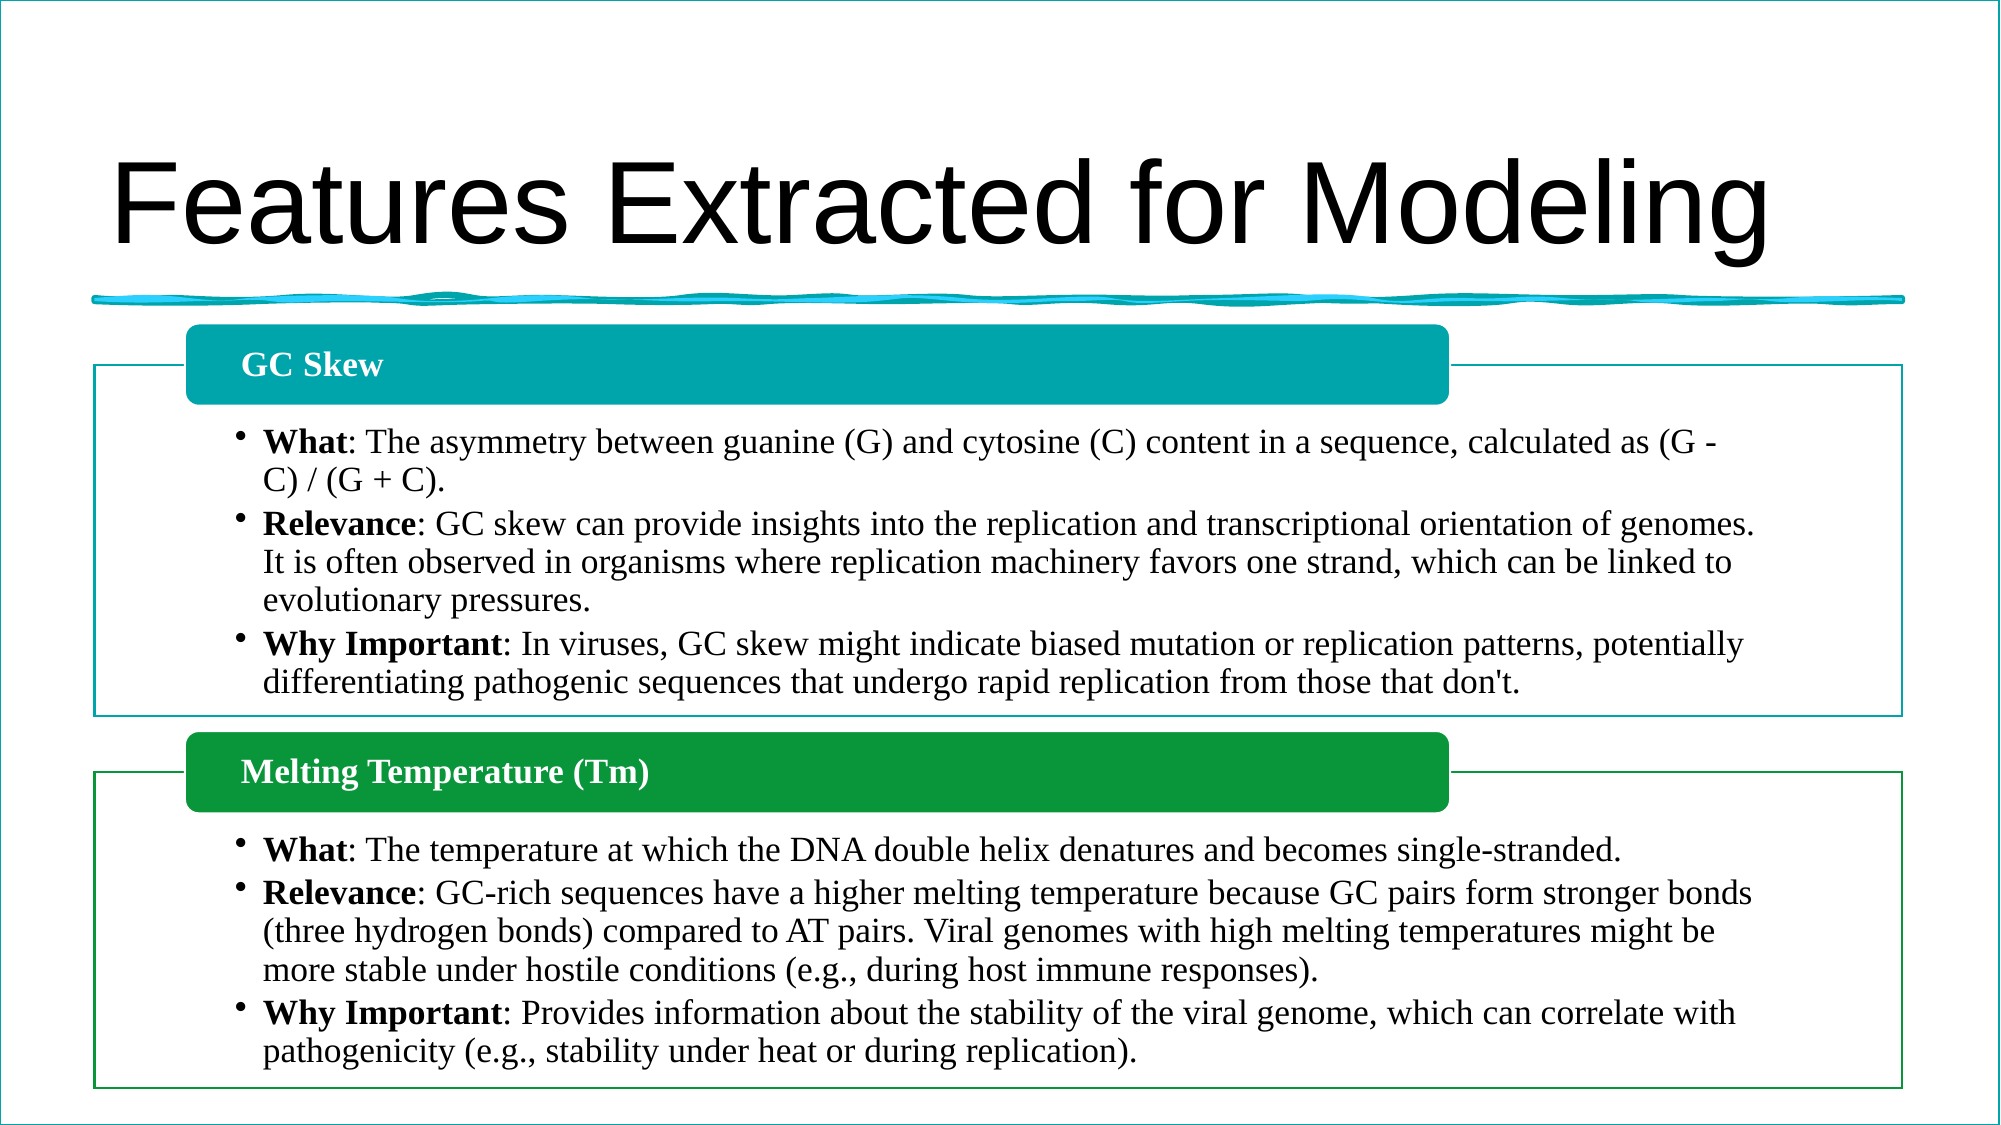

# Features Extracted for Modeling

What: The asymmetry between guanine (G) and cytosine (C) content in a sequence, calculated as (G - C) / (G + C).
Relevance: GC skew can provide insights into the replication and transcriptional orientation of genomes. It is often observed in organisms where replication machinery favors one strand, which can be linked to evolutionary pressures.
Why Important: In viruses, GC skew might indicate biased mutation or replication patterns, potentially differentiating pathogenic sequences that undergo rapid replication from those that don't.
GC Skew
What: The temperature at which the DNA double helix denatures and becomes single-stranded.
Relevance: GC-rich sequences have a higher melting temperature because GC pairs form stronger bonds (three hydrogen bonds) compared to AT pairs. Viral genomes with high melting temperatures might be more stable under hostile conditions (e.g., during host immune responses).
Why Important: Provides information about the stability of the viral genome, which can correlate with pathogenicity (e.g., stability under heat or during replication).
Melting Temperature (Tm)